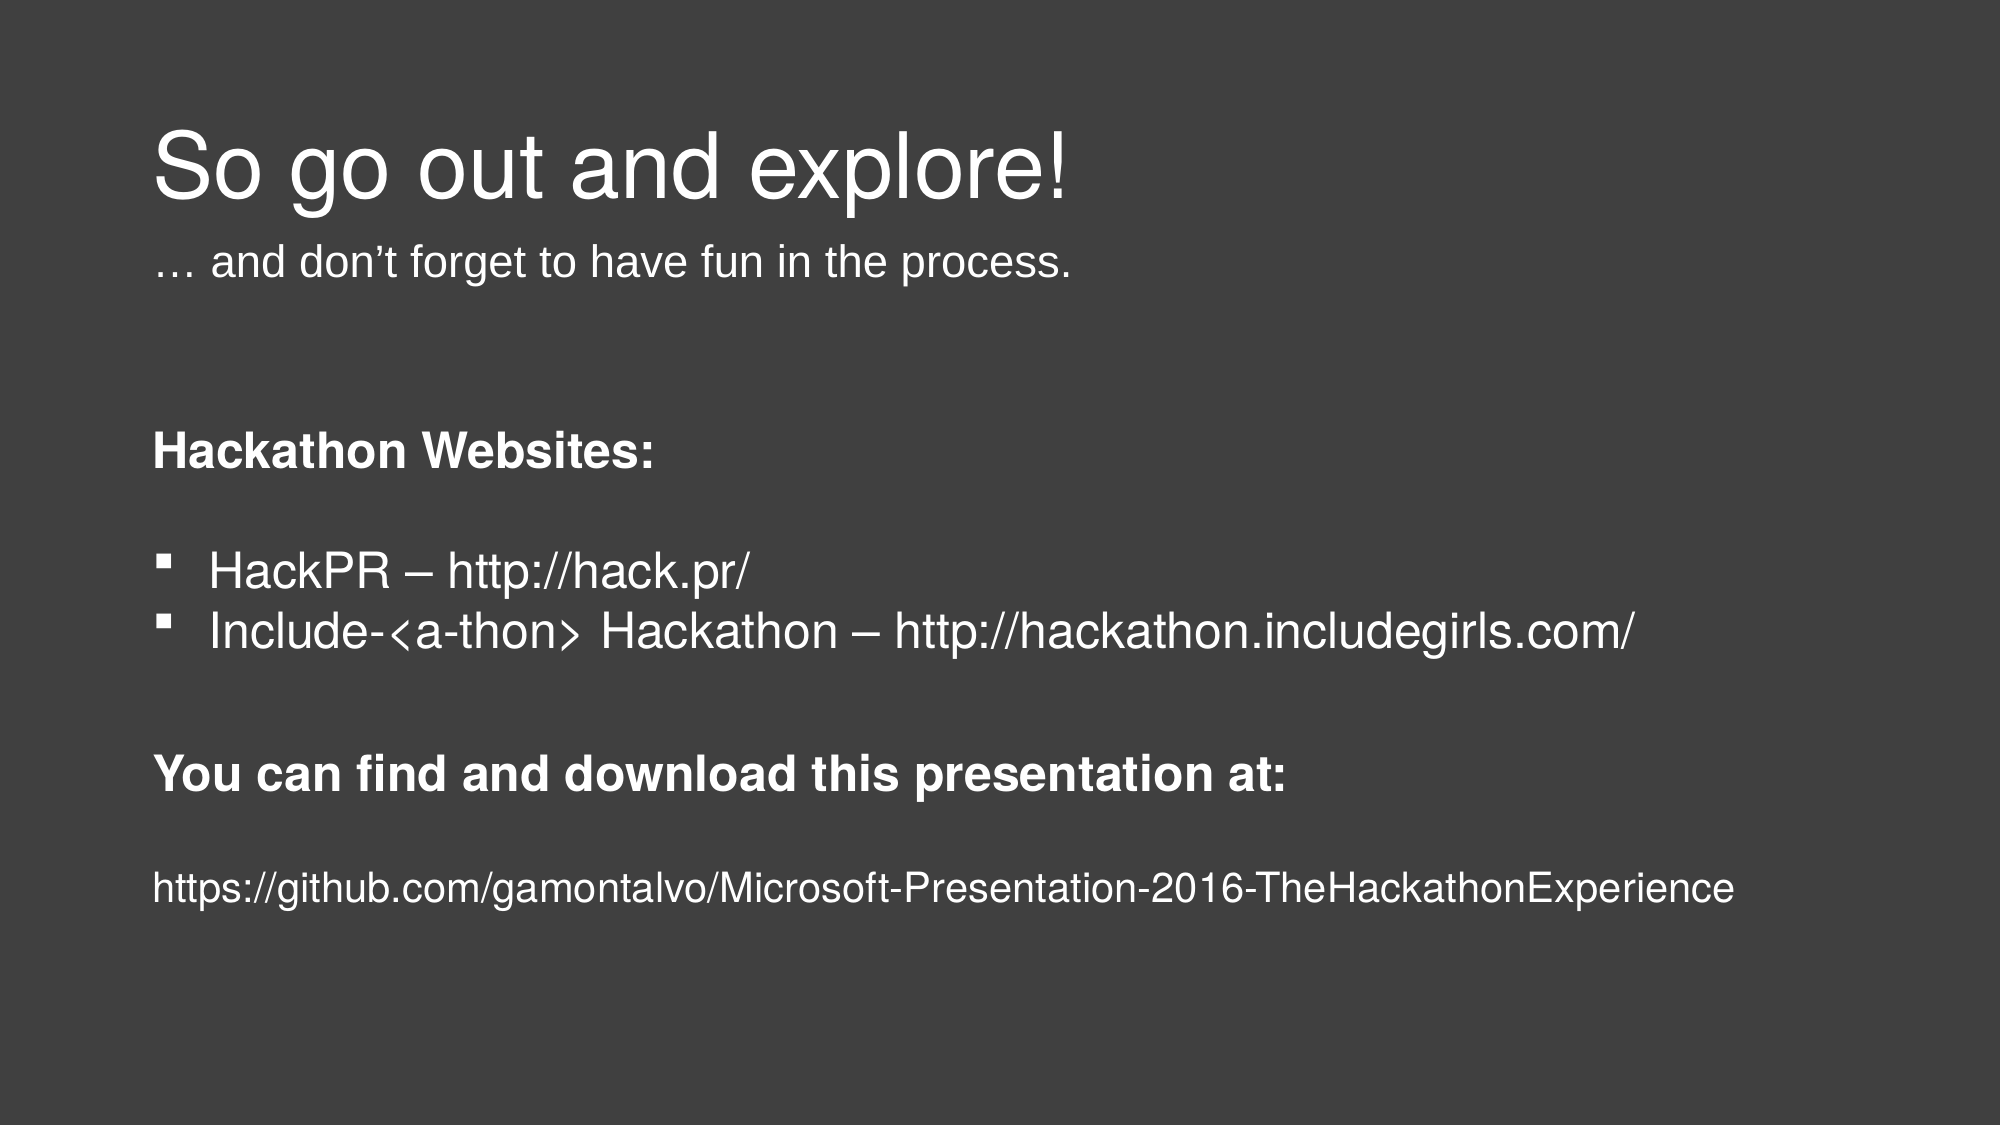

# So go out and explore!
… and don’t forget to have fun in the process.
Hackathon Websites:

HackPR – http://hack.pr/
Include-<a-thon> Hackathon – http://hackathon.includegirls.com/
You can find and download this presentation at:

https://github.com/gamontalvo/Microsoft-Presentation-2016-TheHackathonExperience